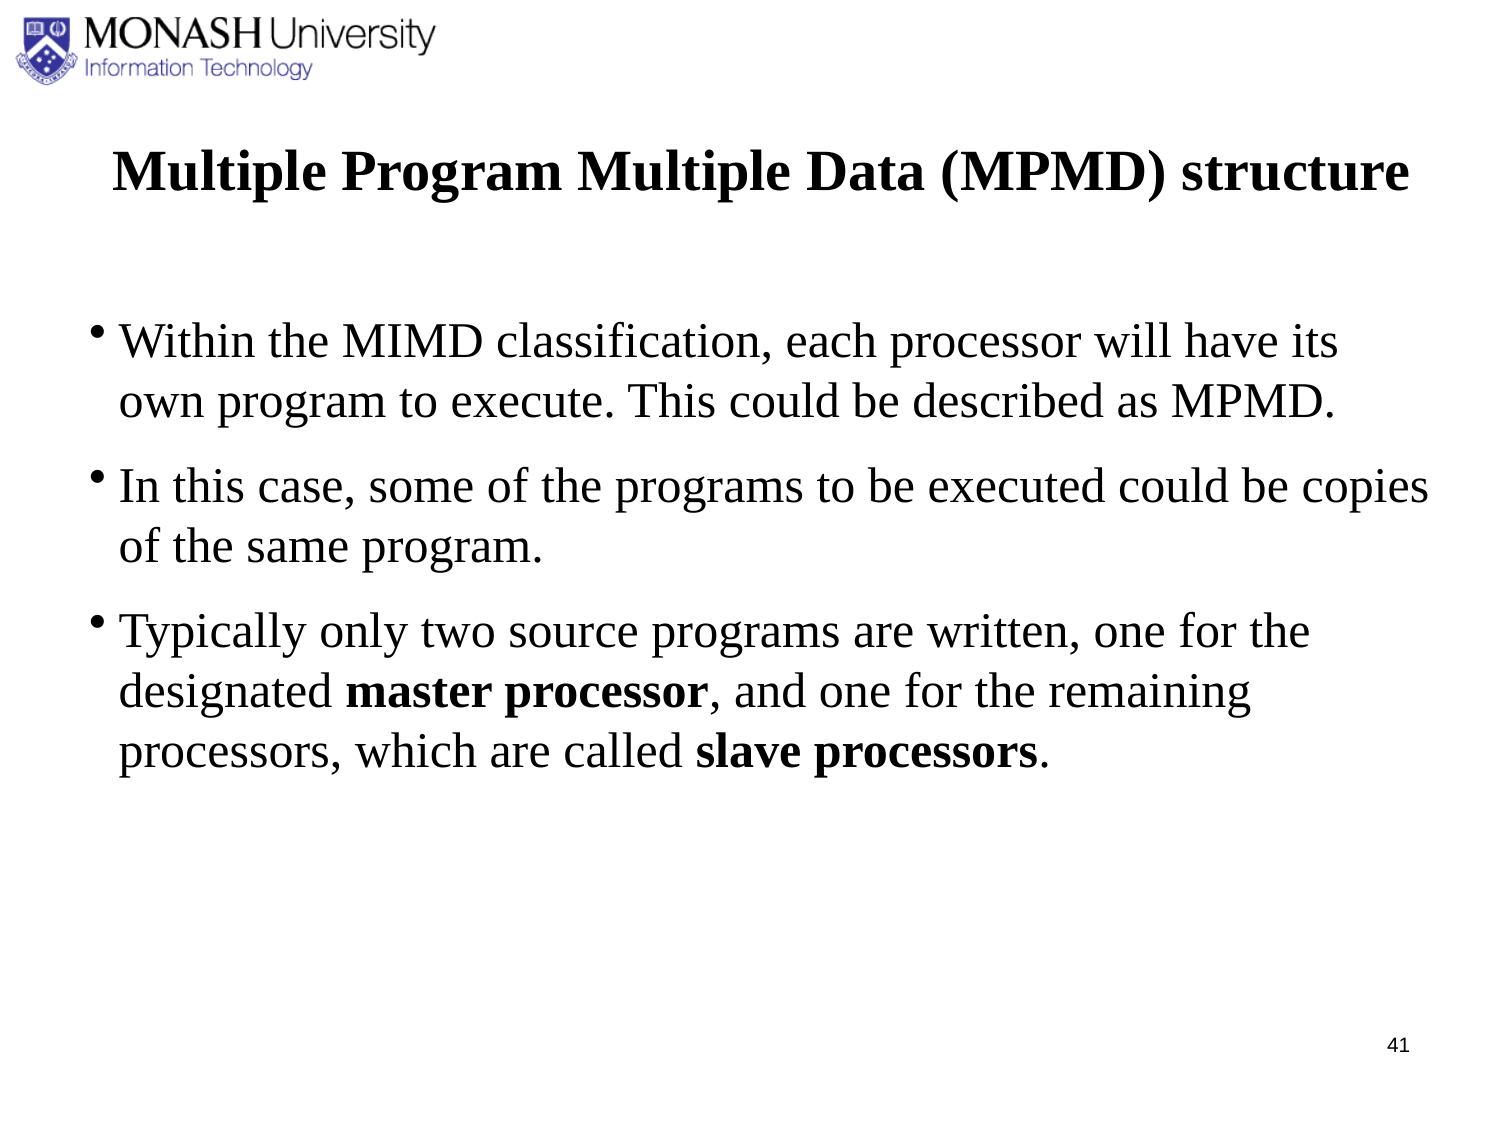

Multiple Program Multiple Data (MPMD) structure
Within the MIMD classification, each processor will have its own program to execute. This could be described as MPMD.
In this case, some of the programs to be executed could be copies of the same program.
Typically only two source programs are written, one for the designated master processor, and one for the remaining processors, which are called slave processors.
41